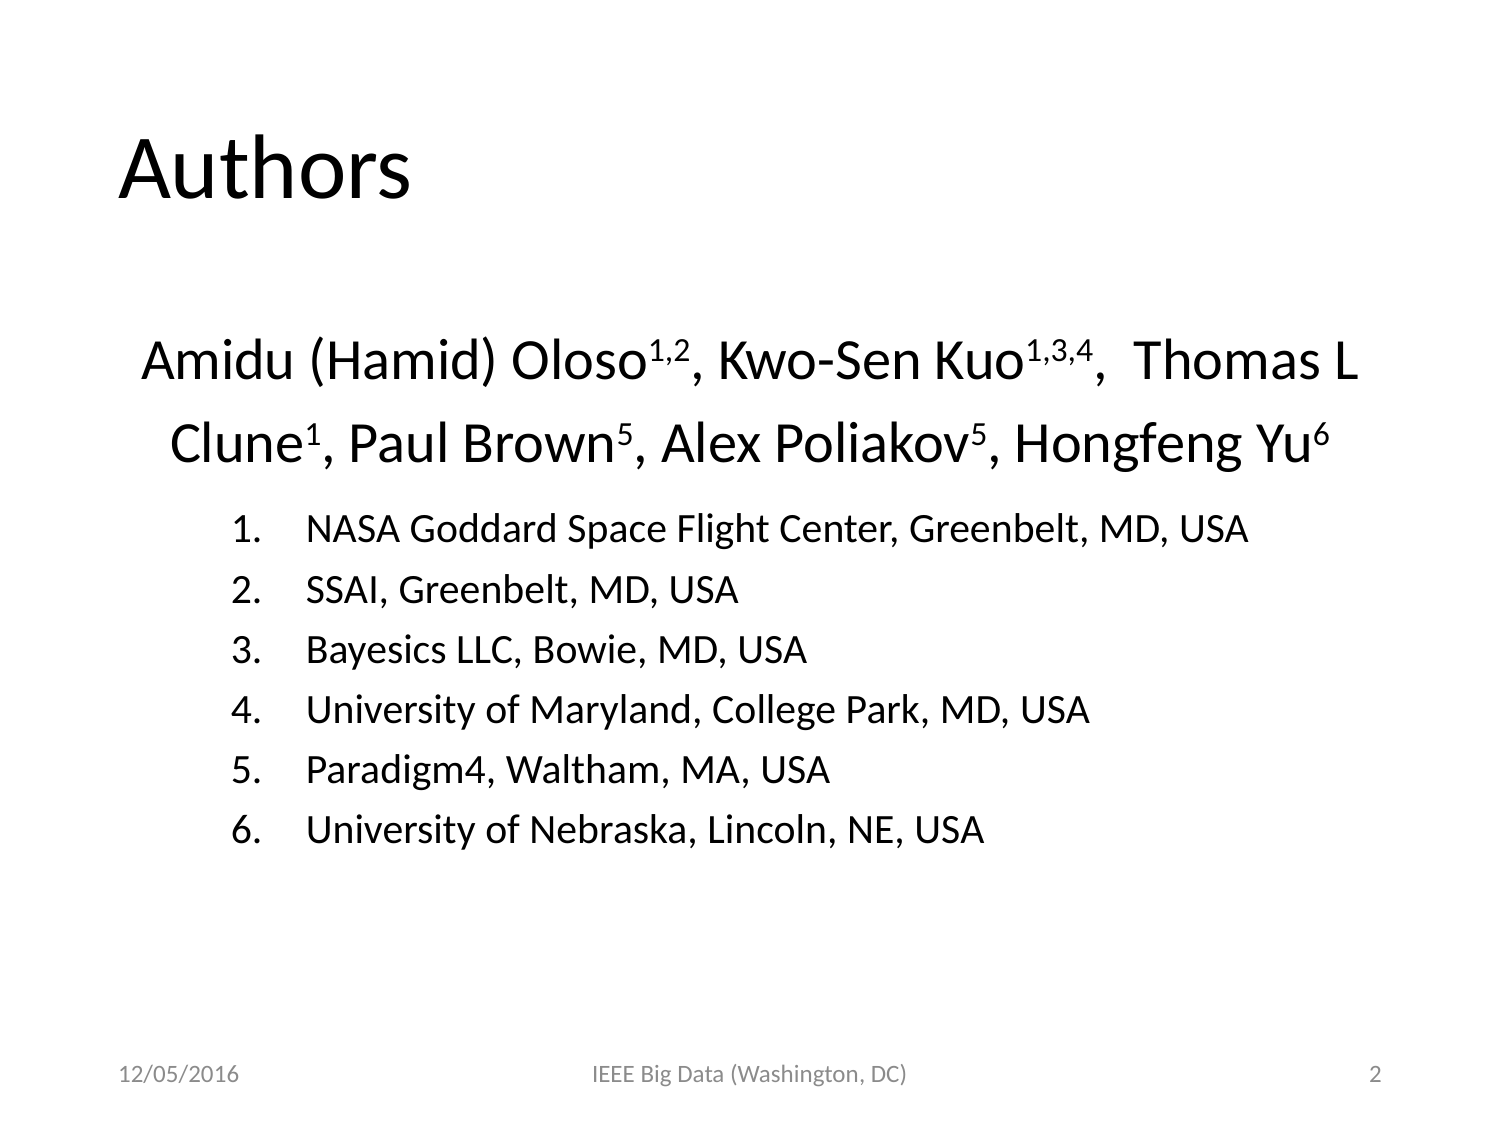

# Authors
Amidu (Hamid) Oloso1,2, Kwo-Sen Kuo1,3,4,  Thomas L Clune1, Paul Brown5, Alex Poliakov5, Hongfeng Yu6
NASA Goddard Space Flight Center, Greenbelt, MD, USA
SSAI, Greenbelt, MD, USA
Bayesics LLC, Bowie, MD, USA
University of Maryland, College Park, MD, USA
Paradigm4, Waltham, MA, USA
University of Nebraska, Lincoln, NE, USA

12/05/2016
IEEE Big Data (Washington, DC)
2